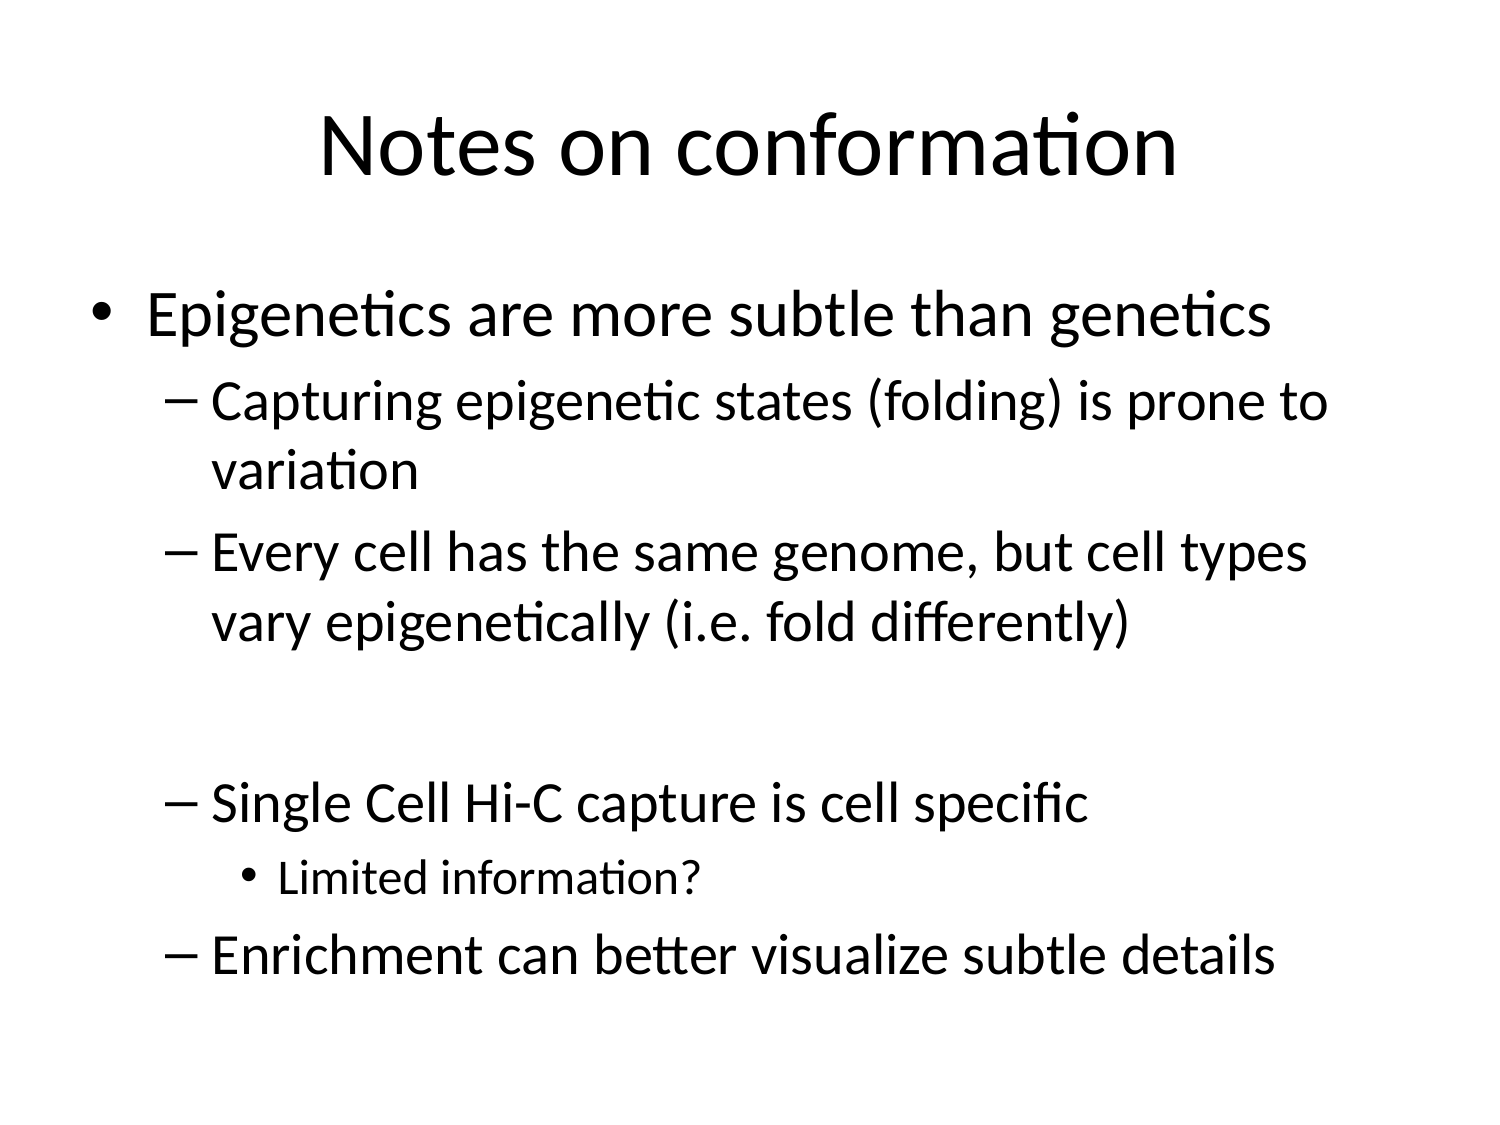

# Notes on conformation
Epigenetics are more subtle than genetics
Capturing epigenetic states (folding) is prone to variation
Every cell has the same genome, but cell types vary epigenetically (i.e. fold differently)

Single Cell Hi-C capture is cell specific
Limited information?
Enrichment can better visualize subtle details